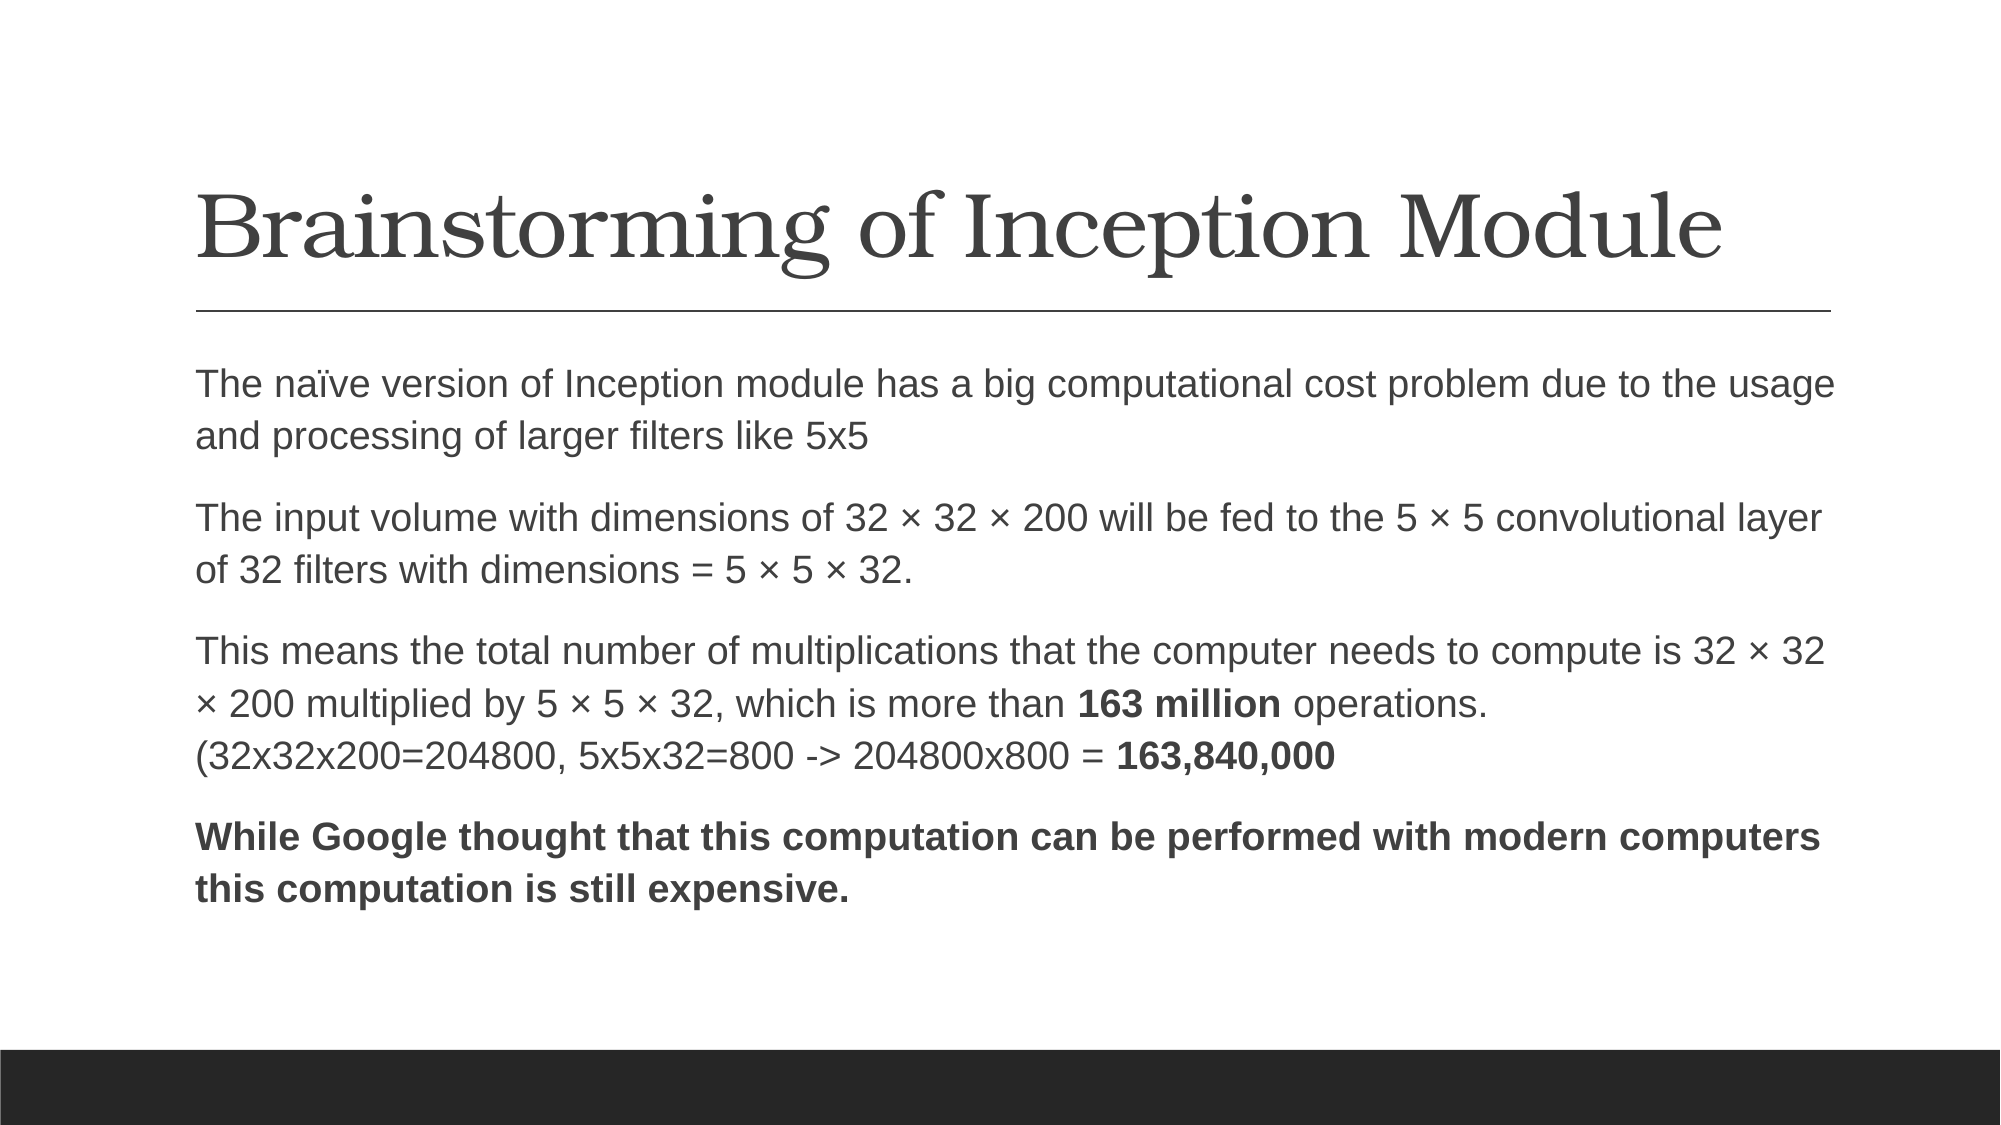

# Brainstorming of Inception Module
The naïve version of Inception module has a big computational cost problem due to the usage and processing of larger filters like 5x5
The input volume with dimensions of 32 × 32 × 200 will be fed to the 5 × 5 convolutional layer of 32 filters with dimensions = 5 × 5 × 32.
This means the total number of multiplications that the computer needs to compute is 32 × 32 × 200 multiplied by 5 × 5 × 32, which is more than 163 million operations. (32x32x200=204800, 5x5x32=800 -> 204800x800 = 163,840,000
While Google thought that this computation can be performed with modern computers this computation is still expensive.